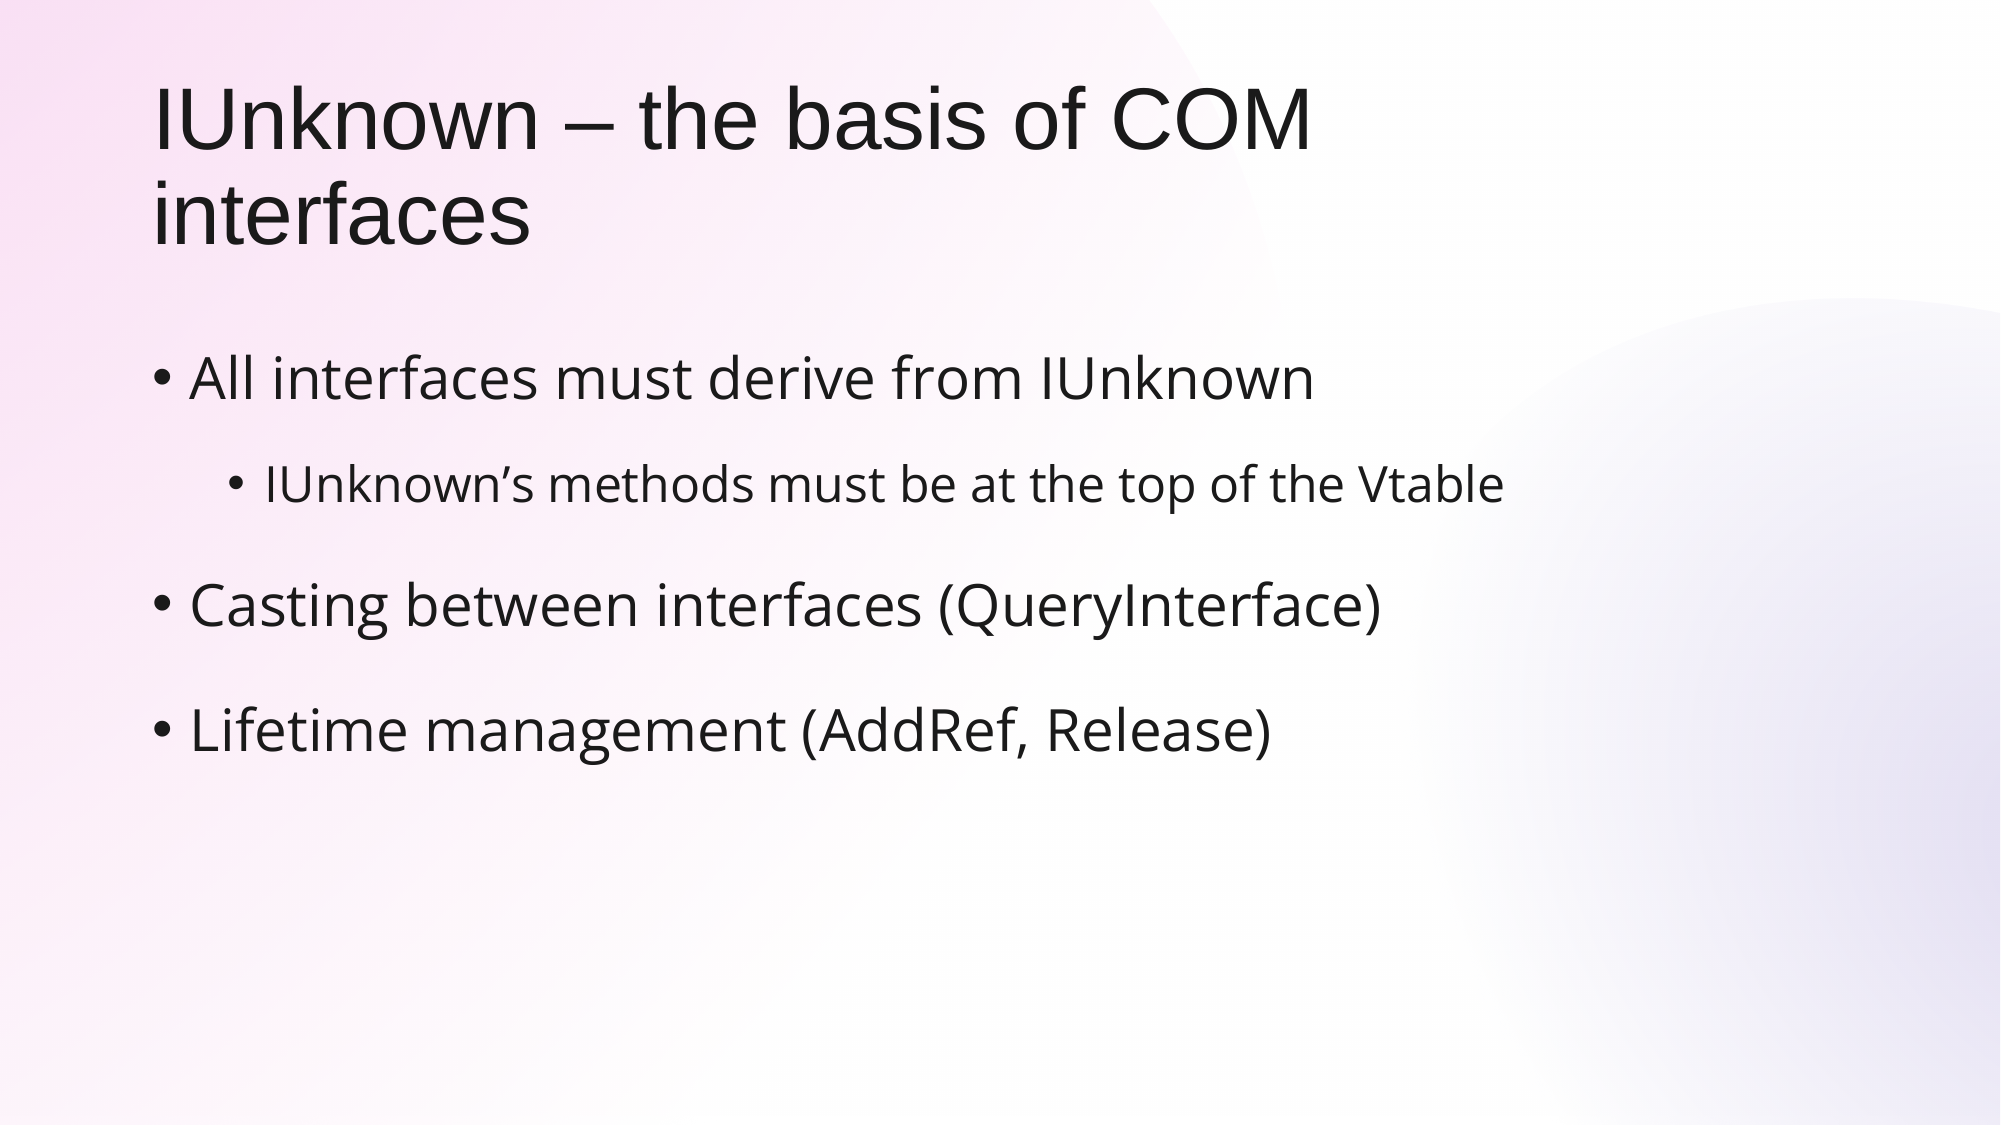

# IUnknown – the basis of COM interfaces
All interfaces must derive from IUnknown
IUnknown’s methods must be at the top of the Vtable
Casting between interfaces (QueryInterface)
Lifetime management (AddRef, Release)